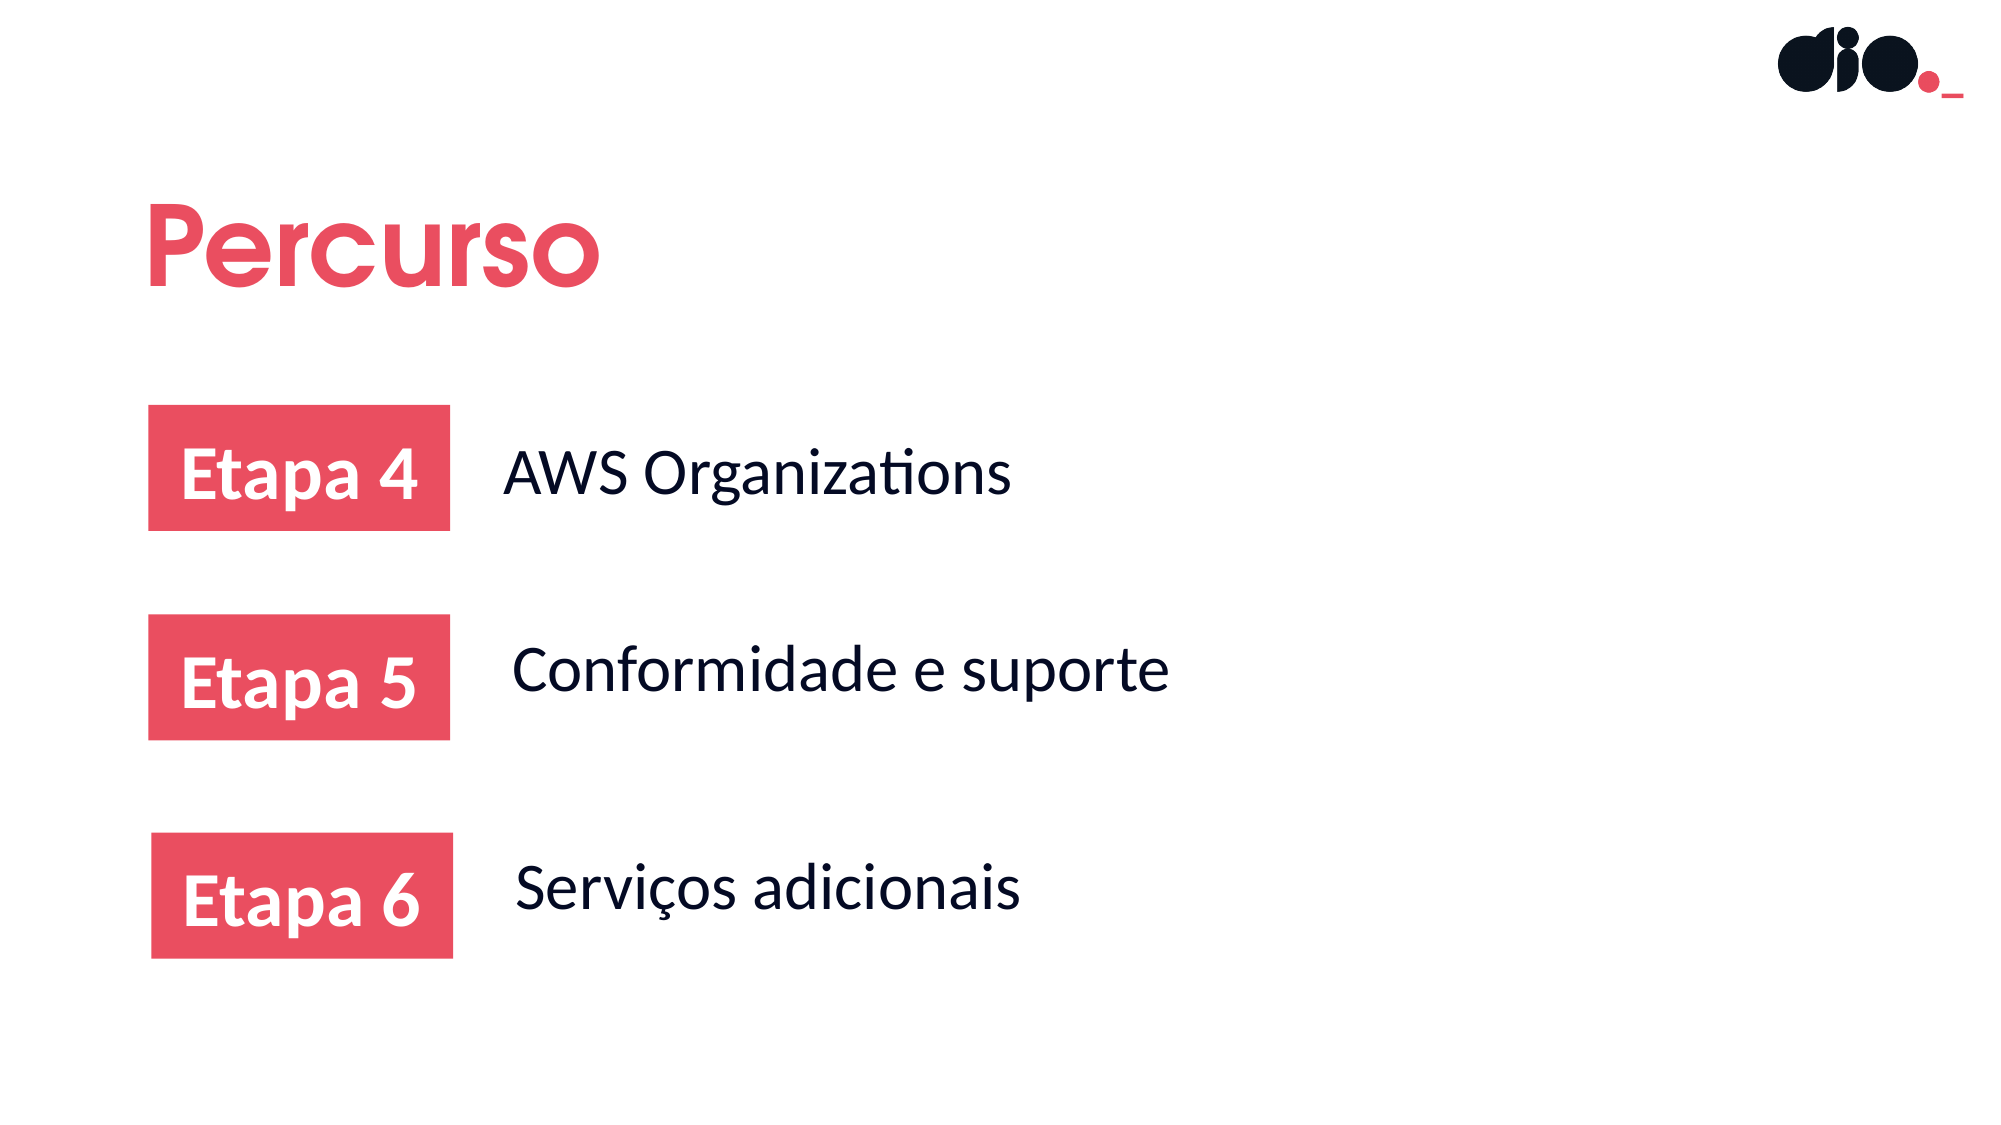

Percurso
Etapa 4
AWS Organizations
Etapa 5
Conformidade e suporte

Etapa 6
Serviços adicionais